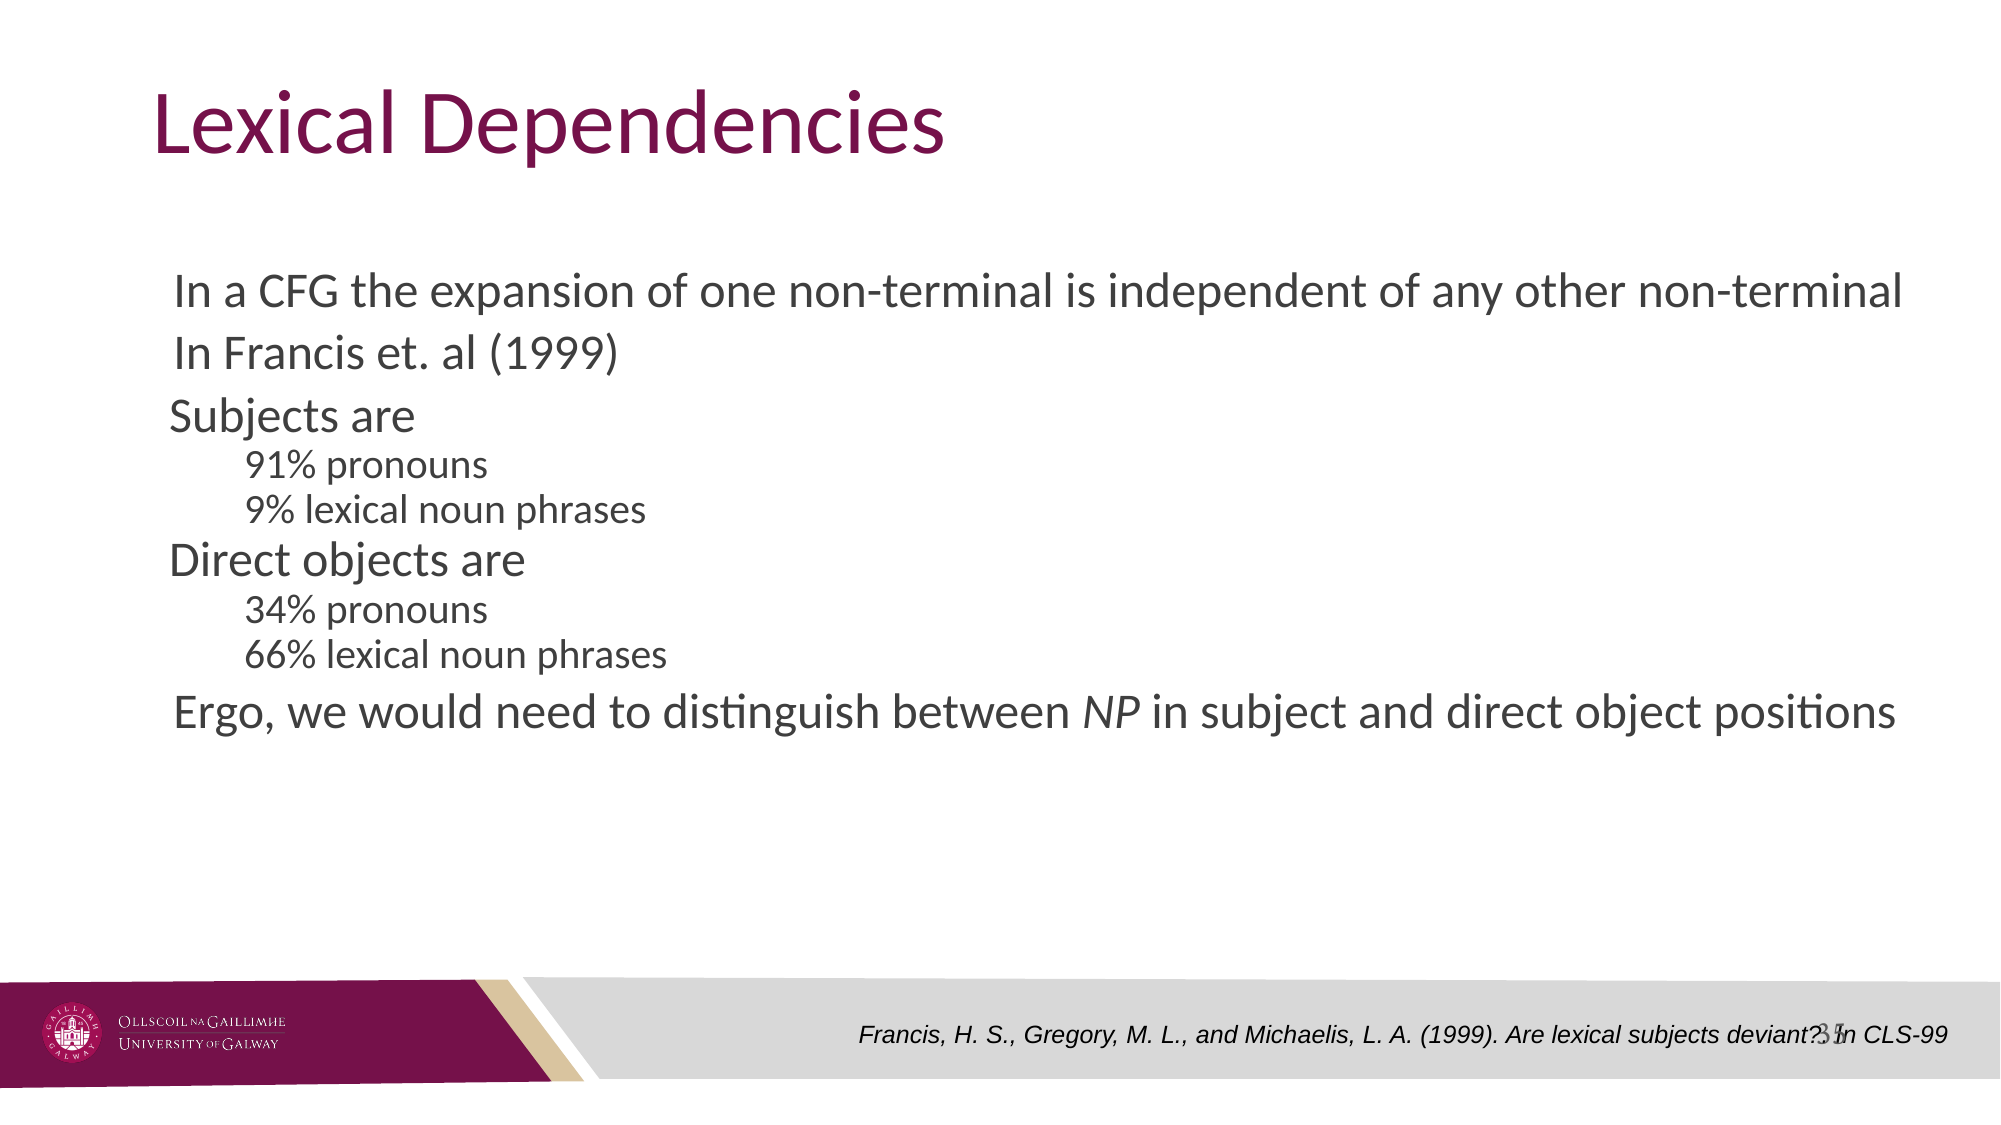

# Lexical Dependencies
In a CFG the expansion of one non-terminal is independent of any other non-terminal
In Francis et. al (1999)
Subjects are
91% pronouns
9% lexical noun phrases
Direct objects are
34% pronouns
66% lexical noun phrases
Ergo, we would need to distinguish between NP in subject and direct object positions

35
Francis, H. S., Gregory, M. L., and Michaelis, L. A. (1999). Are lexical subjects deviant?. In CLS-99